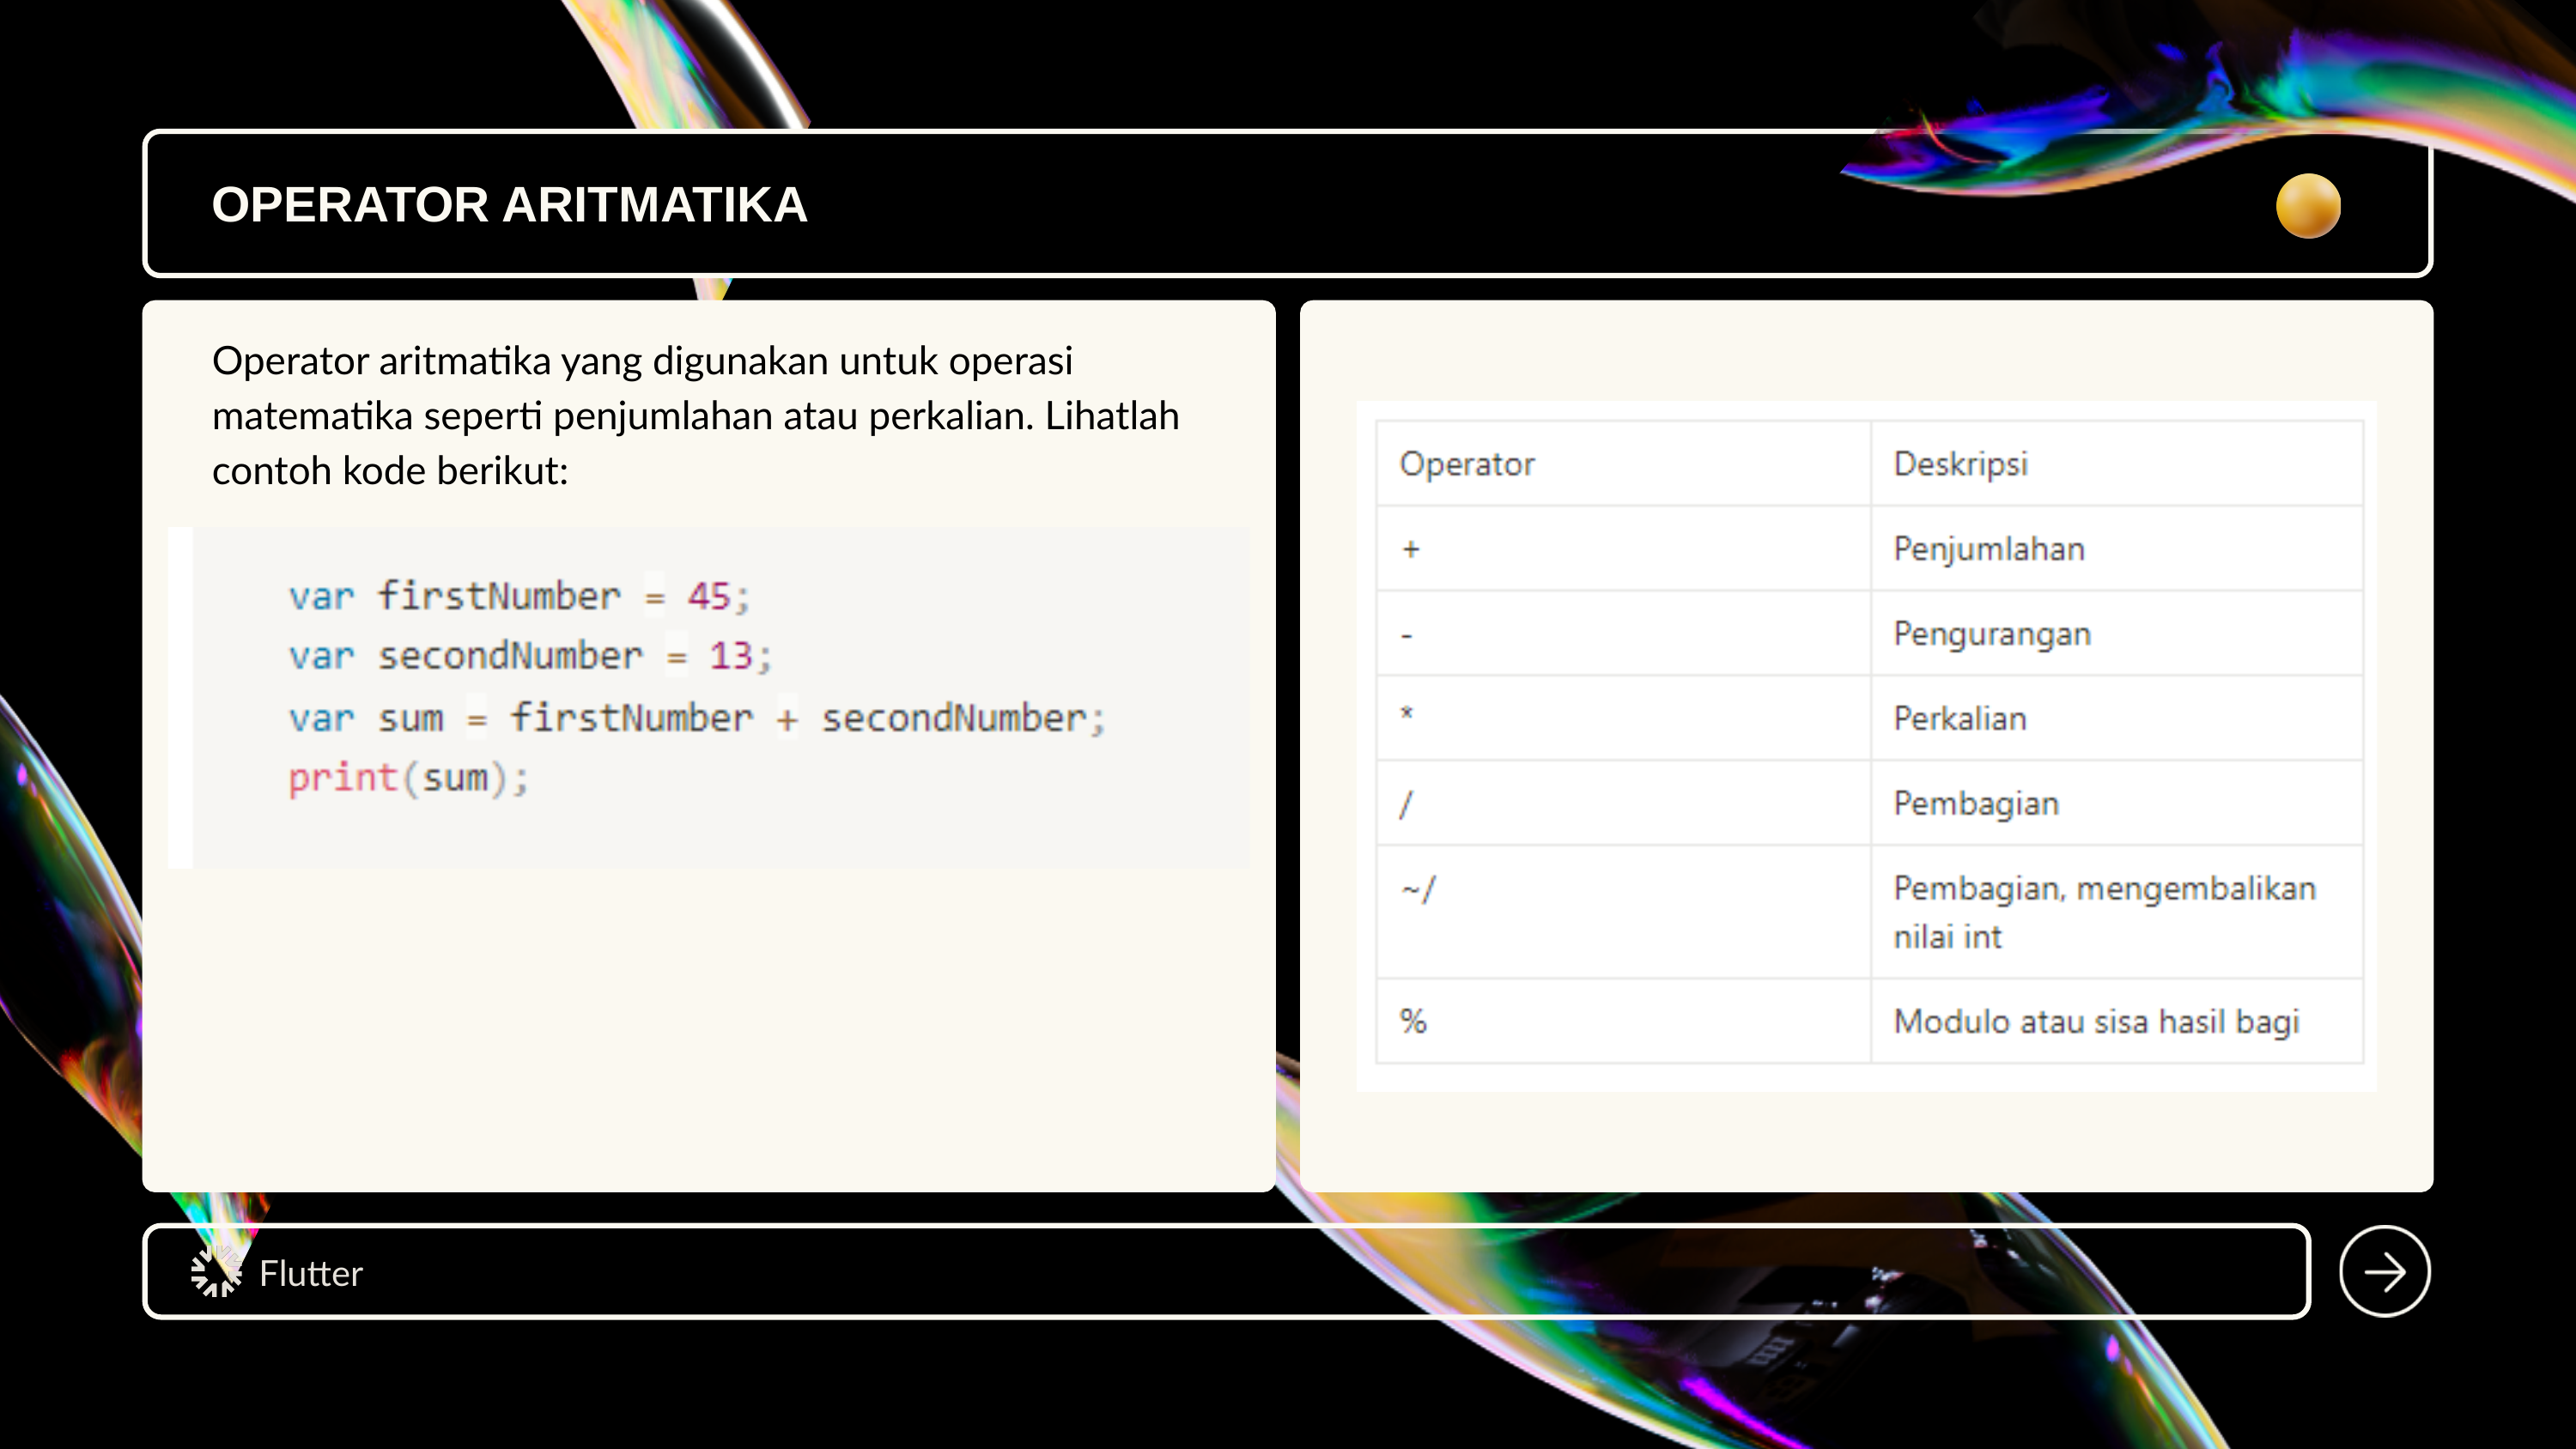

OPERATOR ARITMATIKA

Operator aritmatika yang digunakan untuk operasi matematika seperti penjumlahan atau perkalian. Lihatlah contoh kode berikut:

Flutter